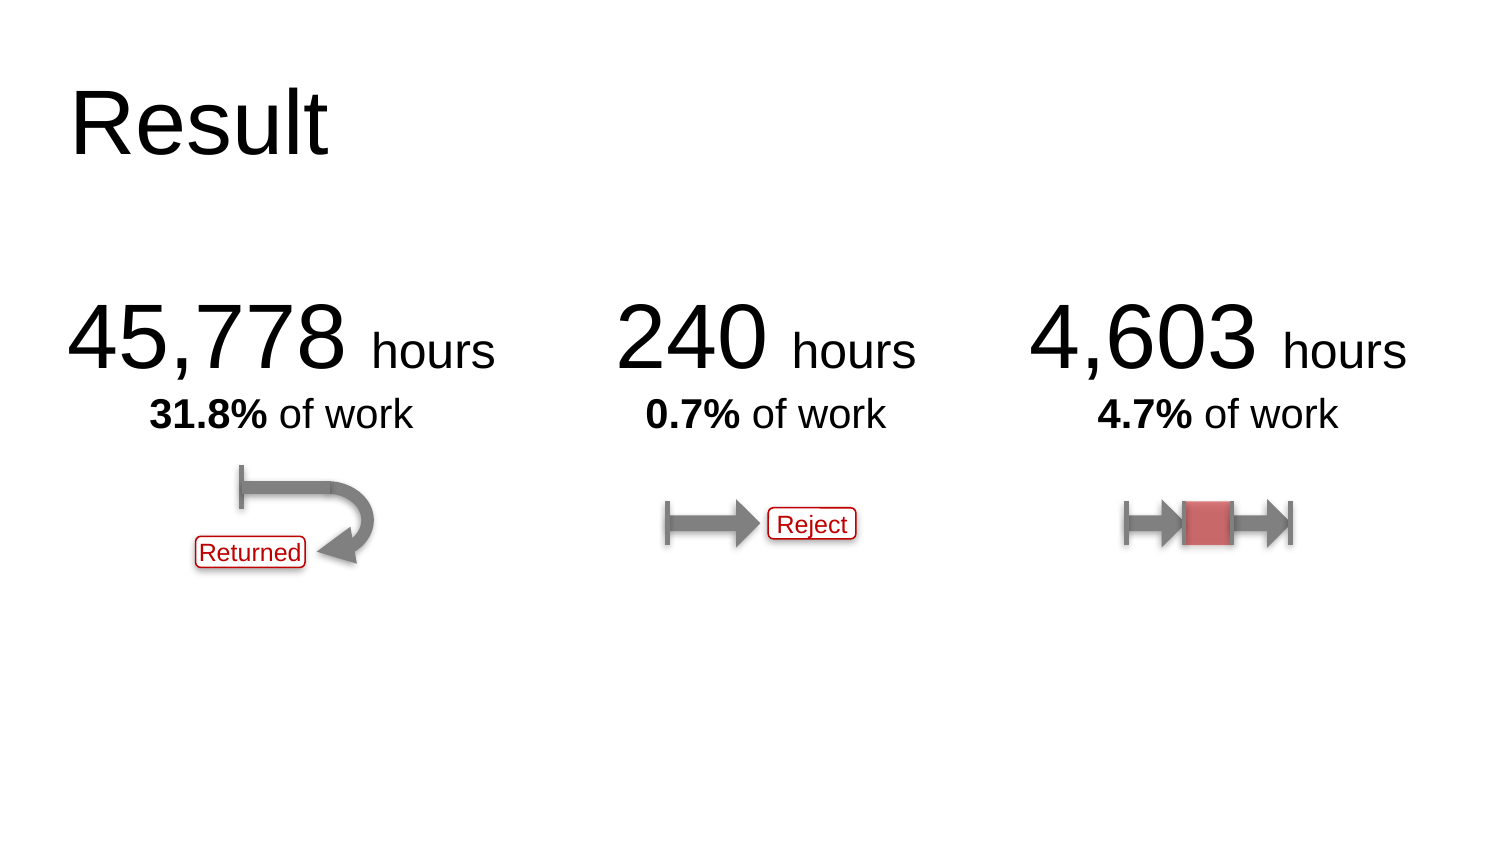

Result
45,778 hours
31.8% of work
240 hours
0.7% of work

Reject
4,603 hours
4.7% of work

Returned